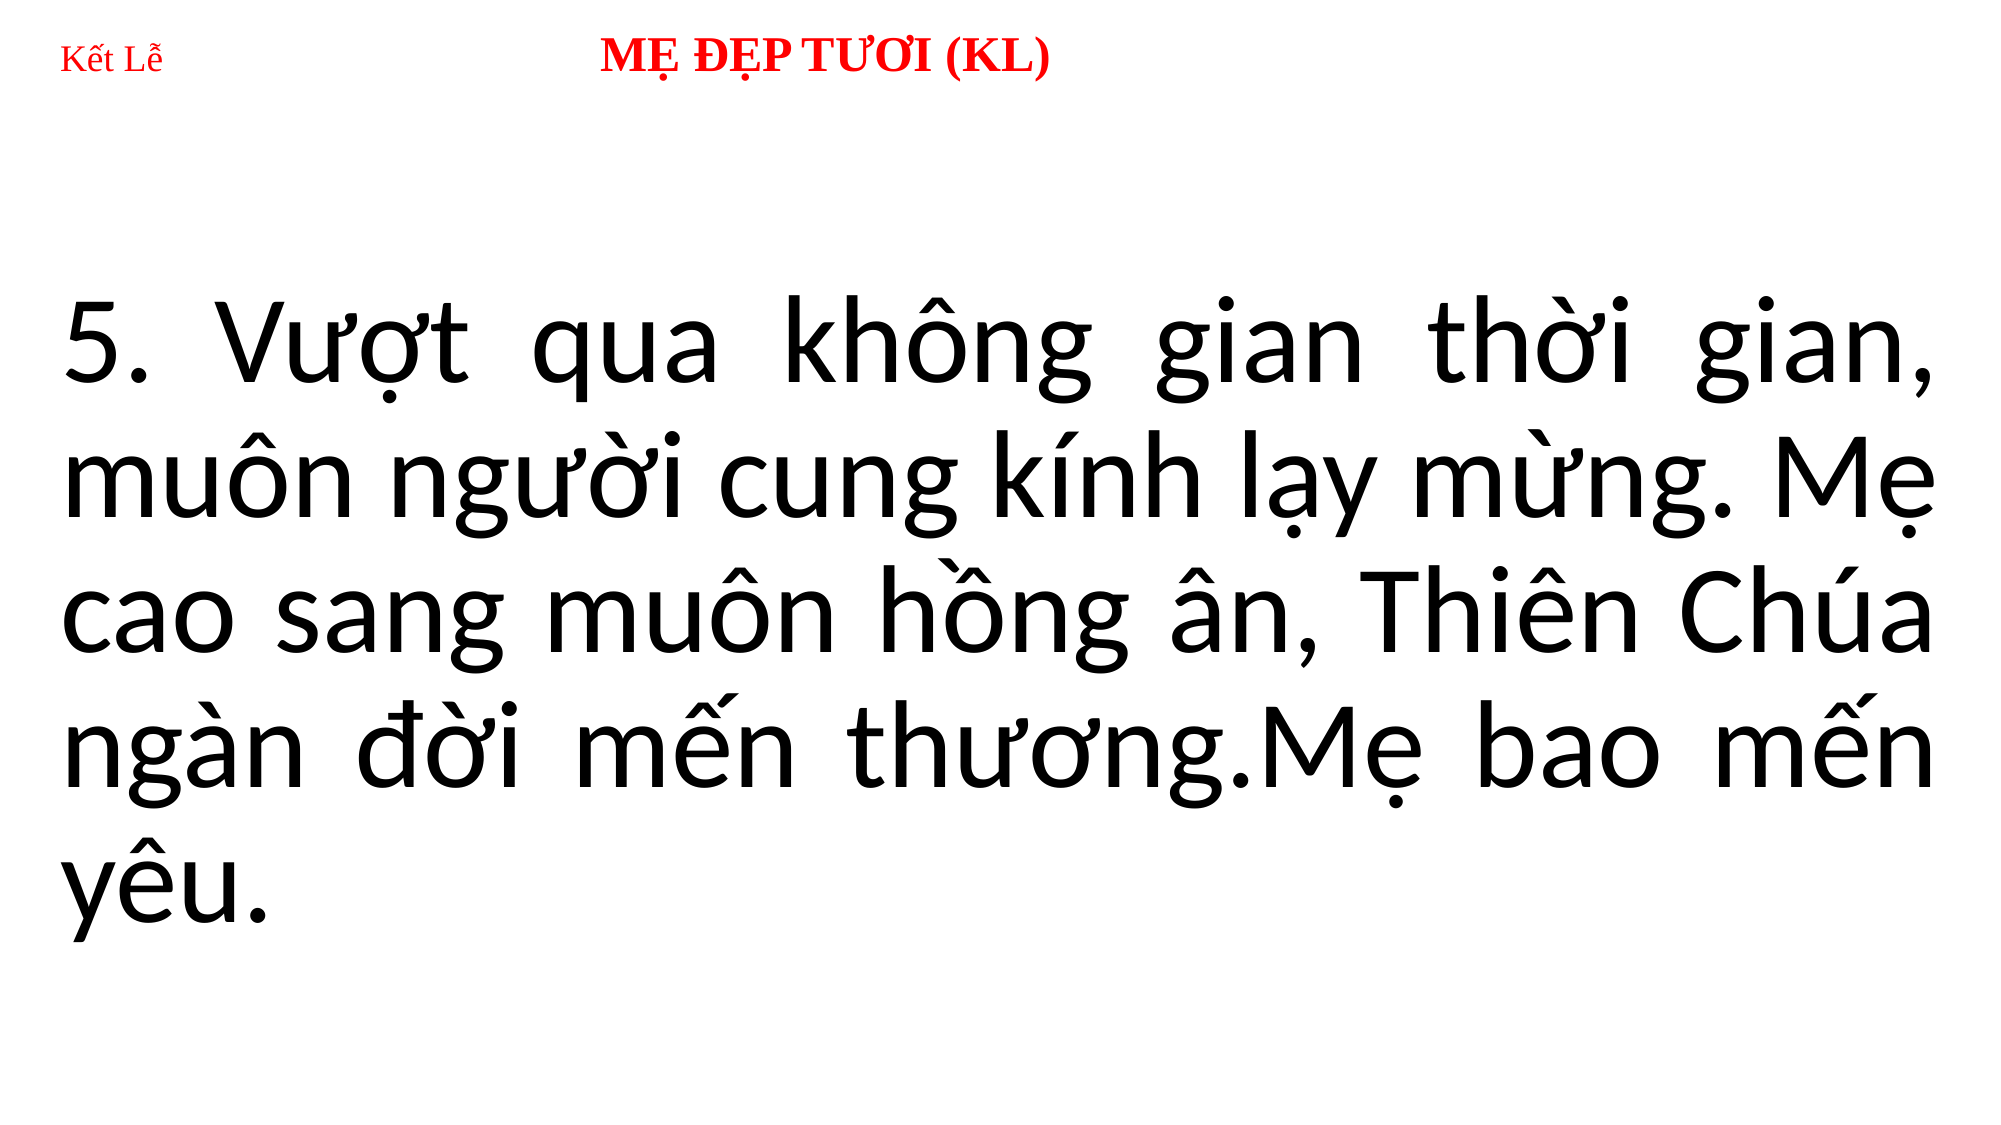

# Kết Lễ                                              MẸ ĐẸP TƯƠI (KL)
5. Vượt qua không gian thời gian, muôn người cung kính lạy mừng. Mẹ cao sang muôn hồng ân, Thiên Chúa ngàn đời mến thương.Mẹ bao mến yêu.